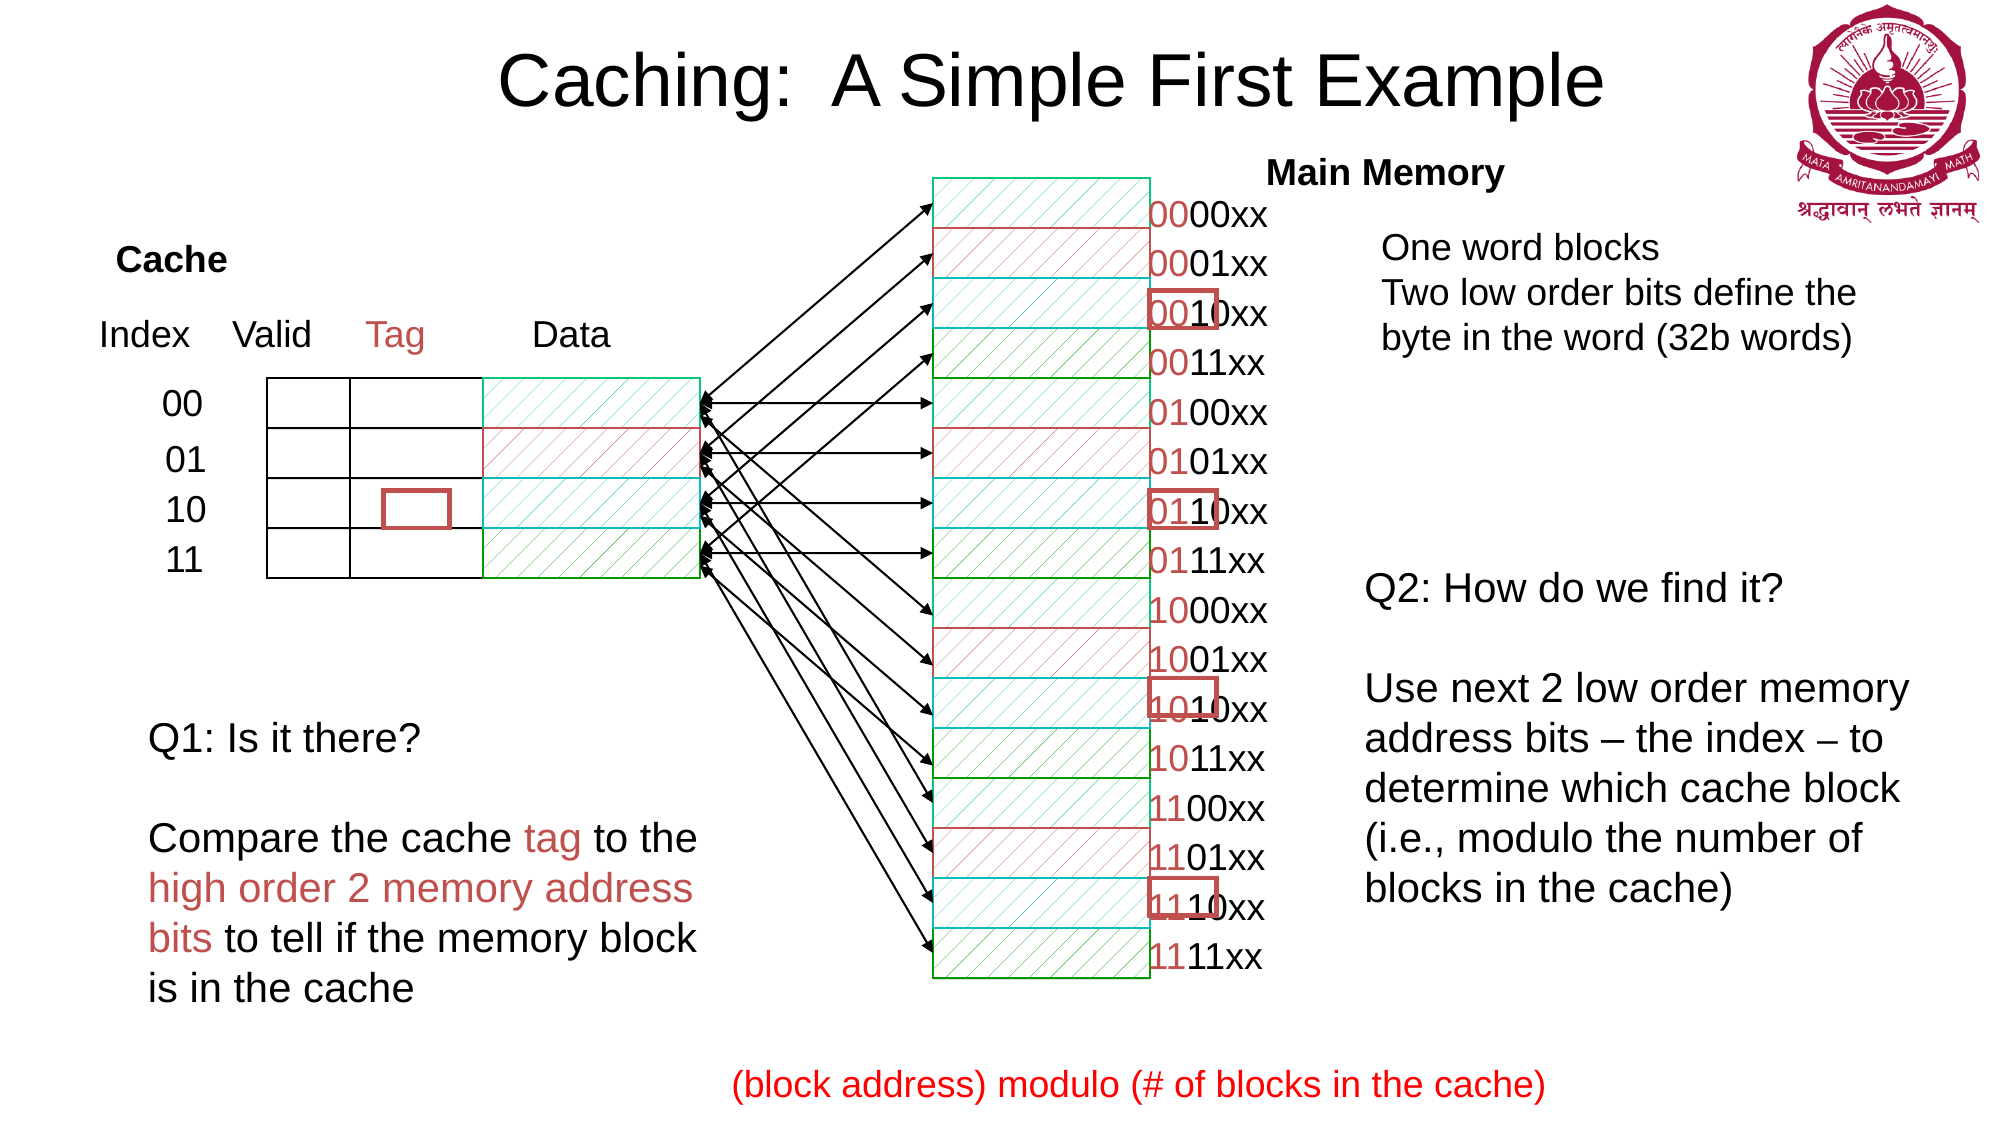

# Caching:  A Simple First Example
Main Memory

0000xx
0001xx
0010xx
0011xx
0100xx
0101xx
0110xx
0111xx
1000xx
1001xx
1010xx
1011xx
1100xx
1101xx
1110xx
1111xx

One word blocks
Two low order bits define the byte in the word (32b words)

Cache

Index
Valid
Tag
Data

00

01

10

11
Q2: How do we find it?

Use next 2 low order memory address bits – the index – to determine which cache block (i.e., modulo the number of blocks in the cache)

Q1: Is it there?

Compare the cache tag to the high order 2 memory address bits to tell if the memory block is in the cache

(block address) modulo (# of blocks in the cache)